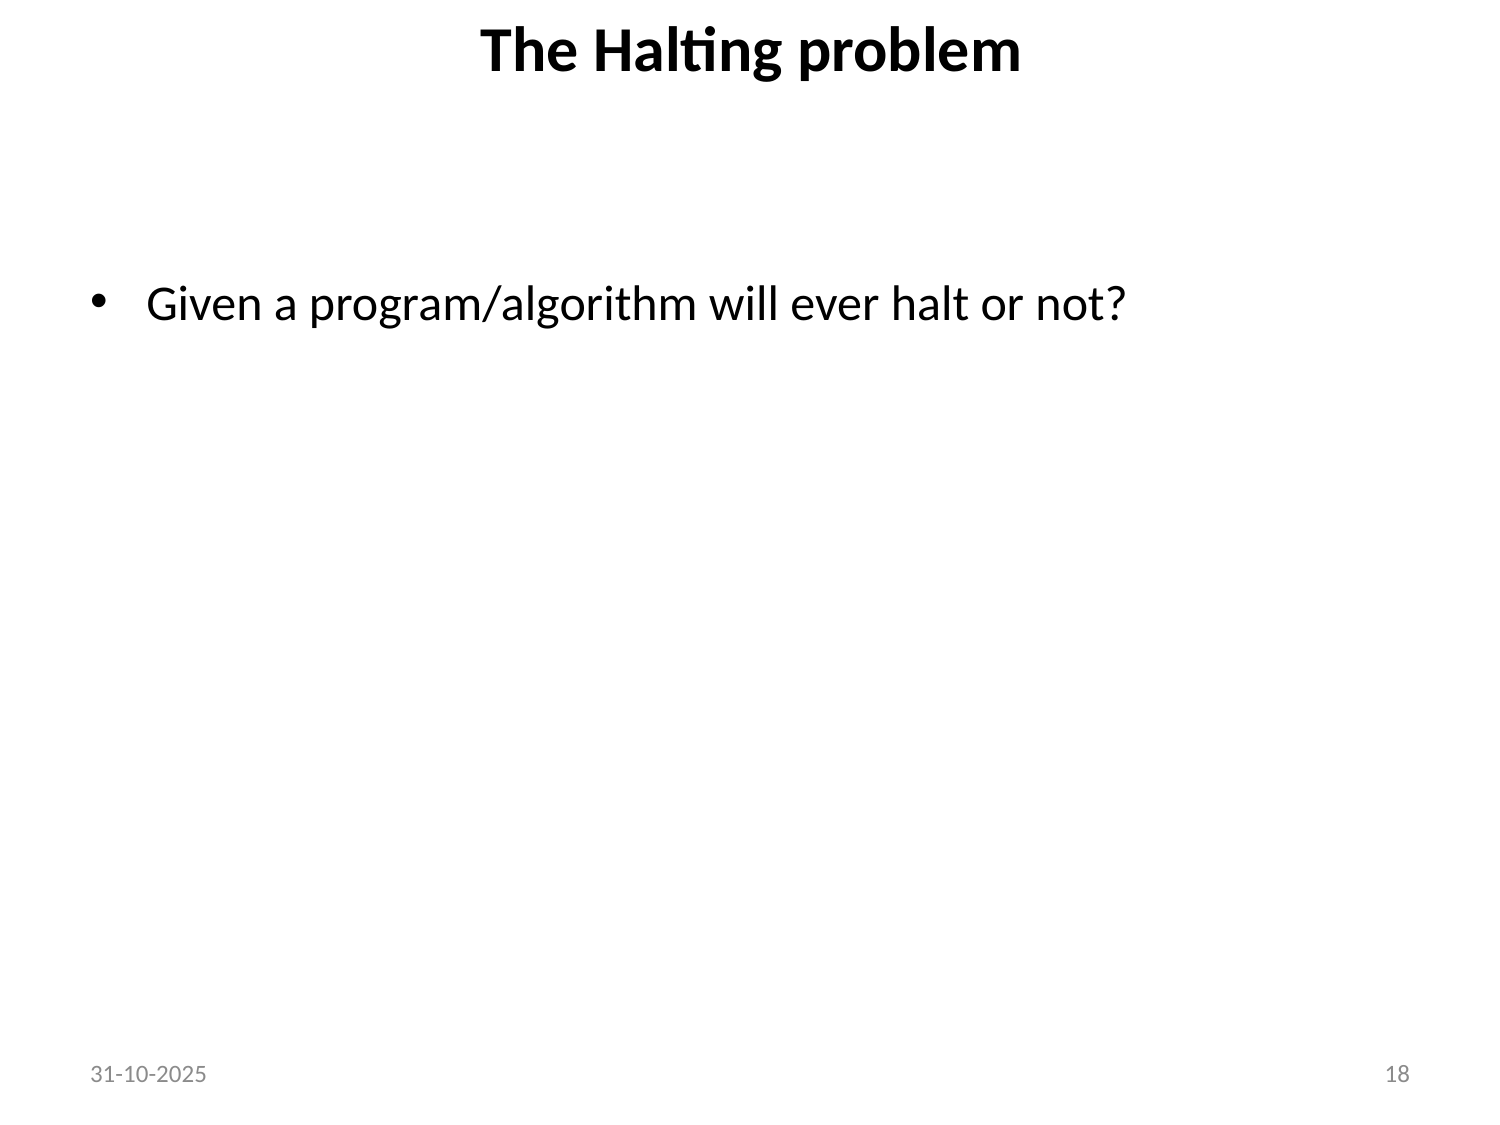

# The Halting problem
Given a program/algorithm will ever halt or not?
31-10-2025
18